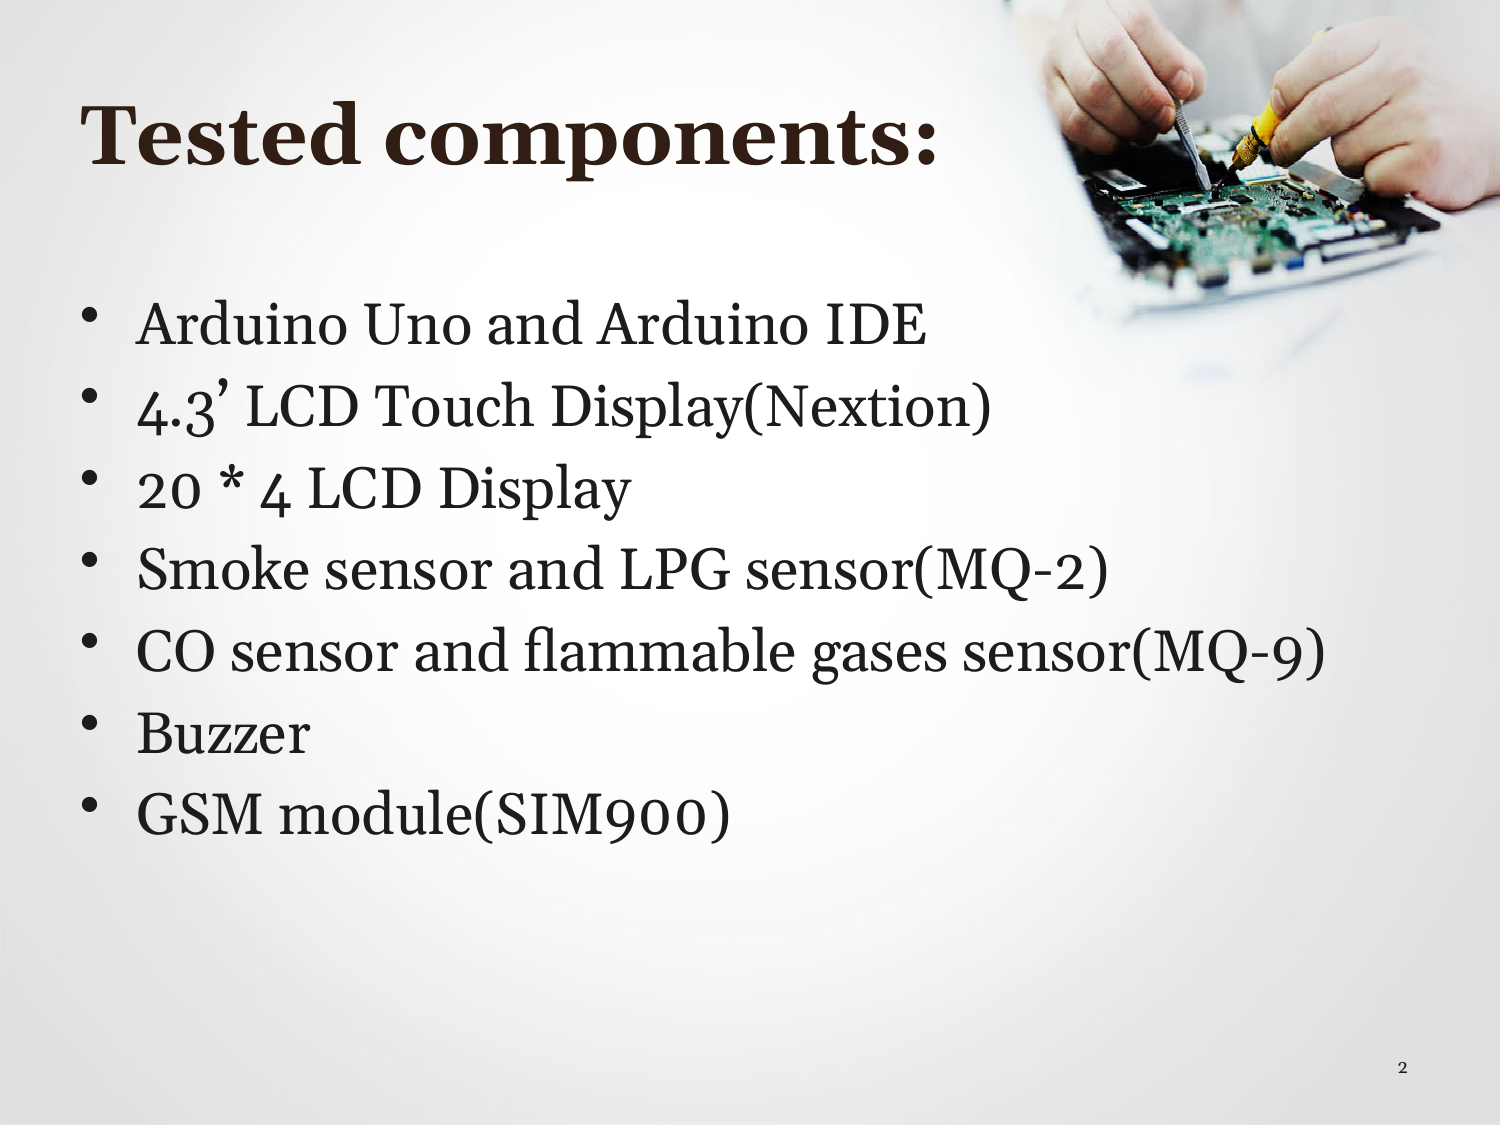

# Tested components:
Arduino Uno and Arduino IDE
4.3’ LCD Touch Display(Nextion)
20 * 4 LCD Display
Smoke sensor and LPG sensor(MQ-2)
CO sensor and flammable gases sensor(MQ-9)
Buzzer
GSM module(SIM900)
2